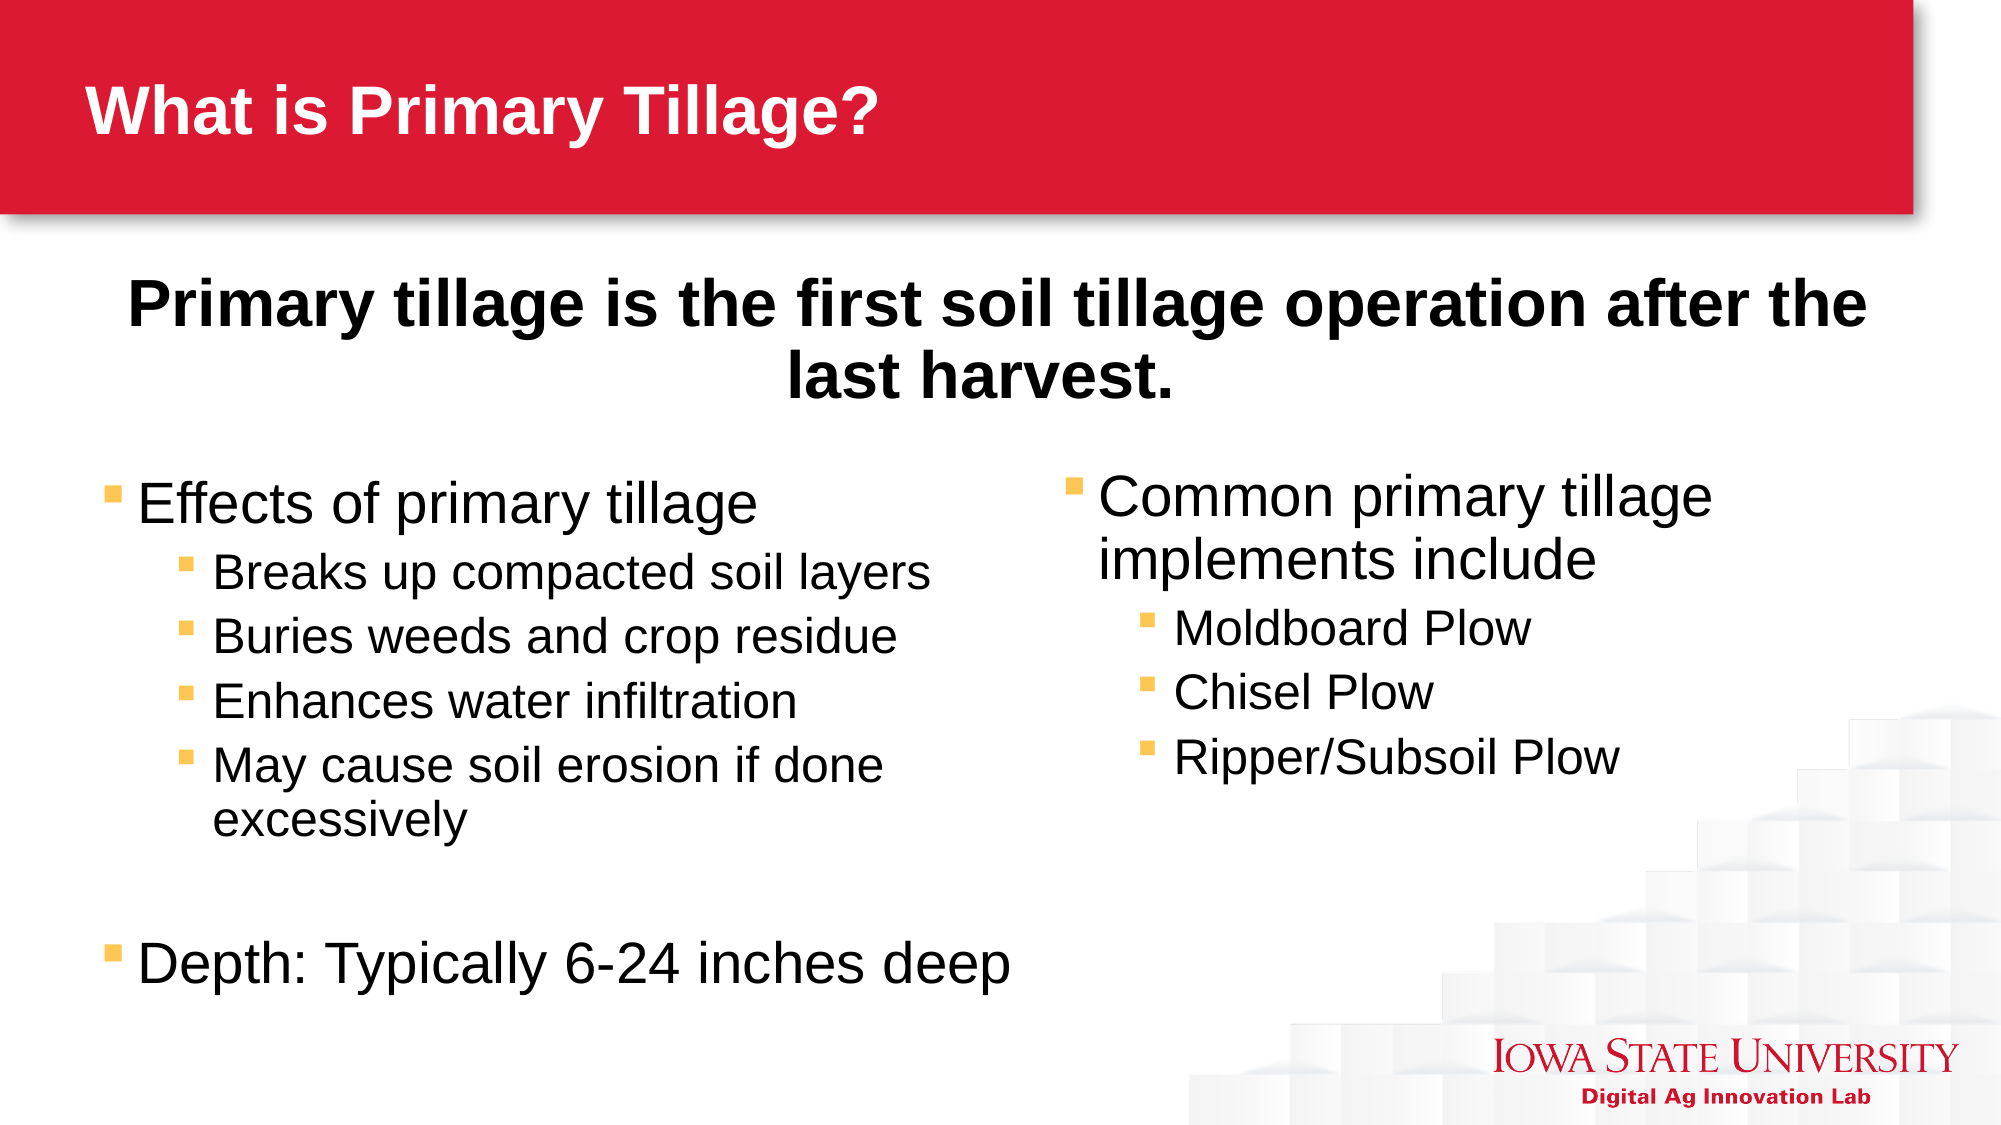

# What is Primary Tillage?
Primary tillage is the first soil tillage operation after the last harvest.

Effects of primary tillage
Breaks up compacted soil layers
Buries weeds and crop residue
Enhances water infiltration
May cause soil erosion if done excessively

Depth: Typically 6-24 inches deep

Common primary tillage implements include
Moldboard Plow
Chisel Plow
Ripper/Subsoil Plow